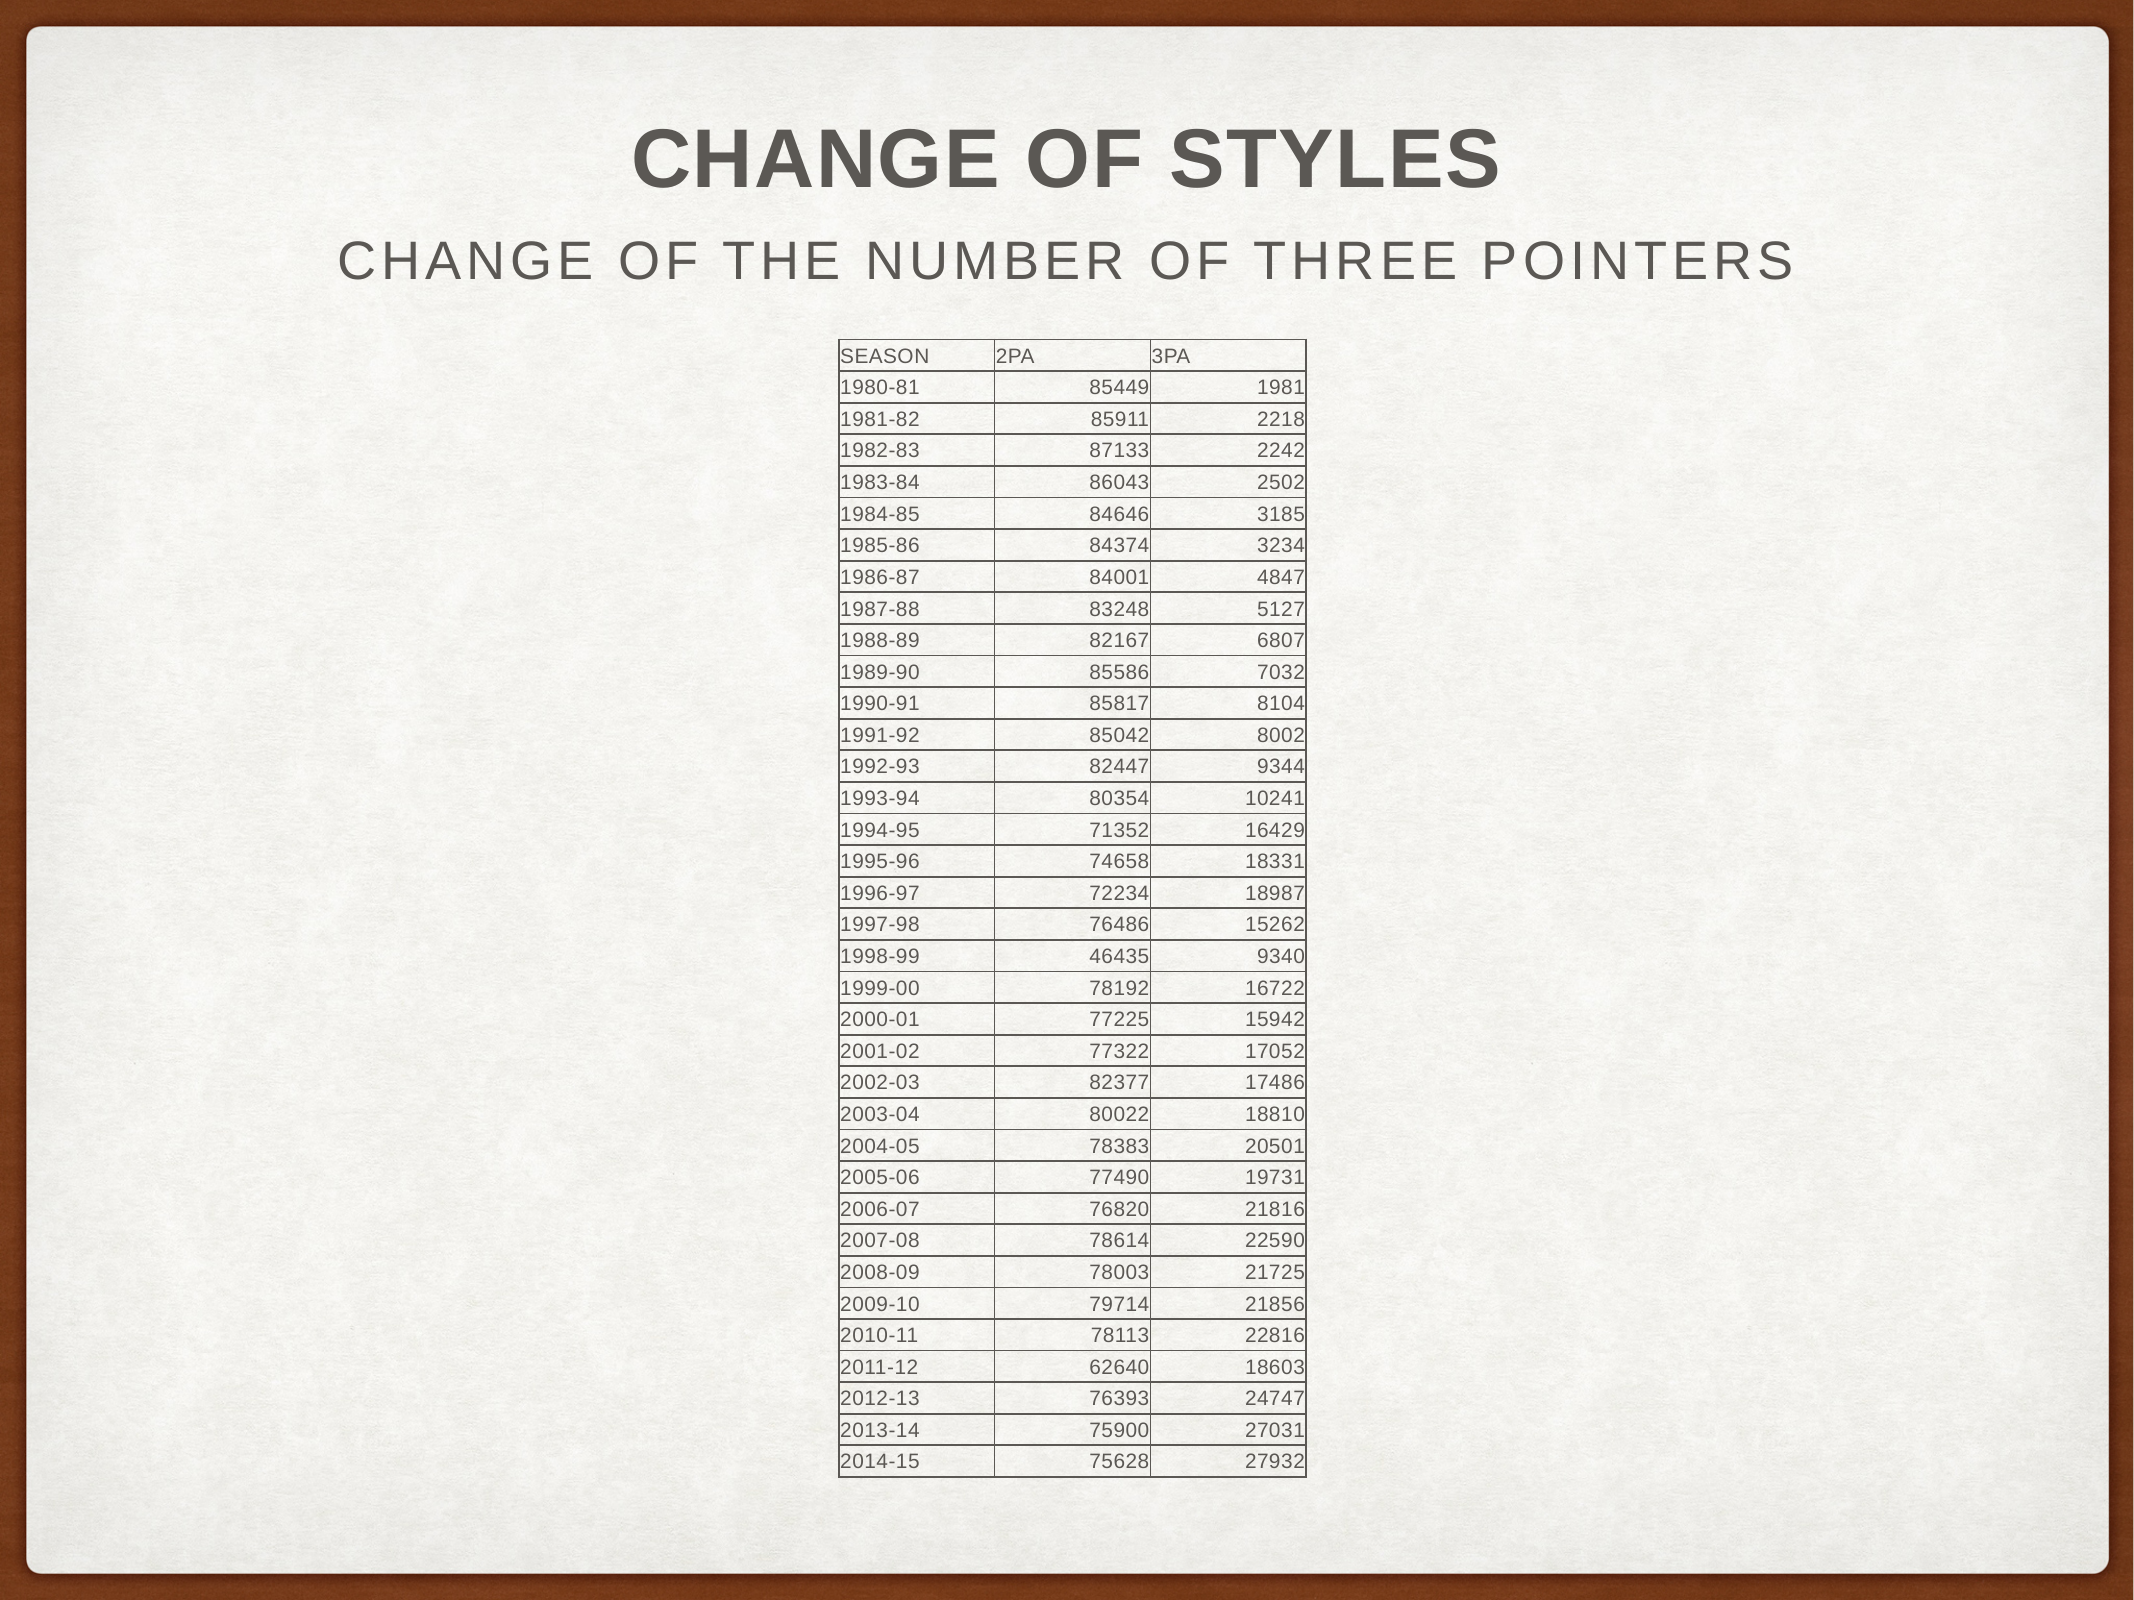

# Change of Styles
Change of the number of three pointers
| Season | 2PA | 3PA |
| --- | --- | --- |
| 1980-81 | 85449 | 1981 |
| 1981-82 | 85911 | 2218 |
| 1982-83 | 87133 | 2242 |
| 1983-84 | 86043 | 2502 |
| 1984-85 | 84646 | 3185 |
| 1985-86 | 84374 | 3234 |
| 1986-87 | 84001 | 4847 |
| 1987-88 | 83248 | 5127 |
| 1988-89 | 82167 | 6807 |
| 1989-90 | 85586 | 7032 |
| 1990-91 | 85817 | 8104 |
| 1991-92 | 85042 | 8002 |
| 1992-93 | 82447 | 9344 |
| 1993-94 | 80354 | 10241 |
| 1994-95 | 71352 | 16429 |
| 1995-96 | 74658 | 18331 |
| 1996-97 | 72234 | 18987 |
| 1997-98 | 76486 | 15262 |
| 1998-99 | 46435 | 9340 |
| 1999-00 | 78192 | 16722 |
| 2000-01 | 77225 | 15942 |
| 2001-02 | 77322 | 17052 |
| 2002-03 | 82377 | 17486 |
| 2003-04 | 80022 | 18810 |
| 2004-05 | 78383 | 20501 |
| 2005-06 | 77490 | 19731 |
| 2006-07 | 76820 | 21816 |
| 2007-08 | 78614 | 22590 |
| 2008-09 | 78003 | 21725 |
| 2009-10 | 79714 | 21856 |
| 2010-11 | 78113 | 22816 |
| 2011-12 | 62640 | 18603 |
| 2012-13 | 76393 | 24747 |
| 2013-14 | 75900 | 27031 |
| 2014-15 | 75628 | 27932 |